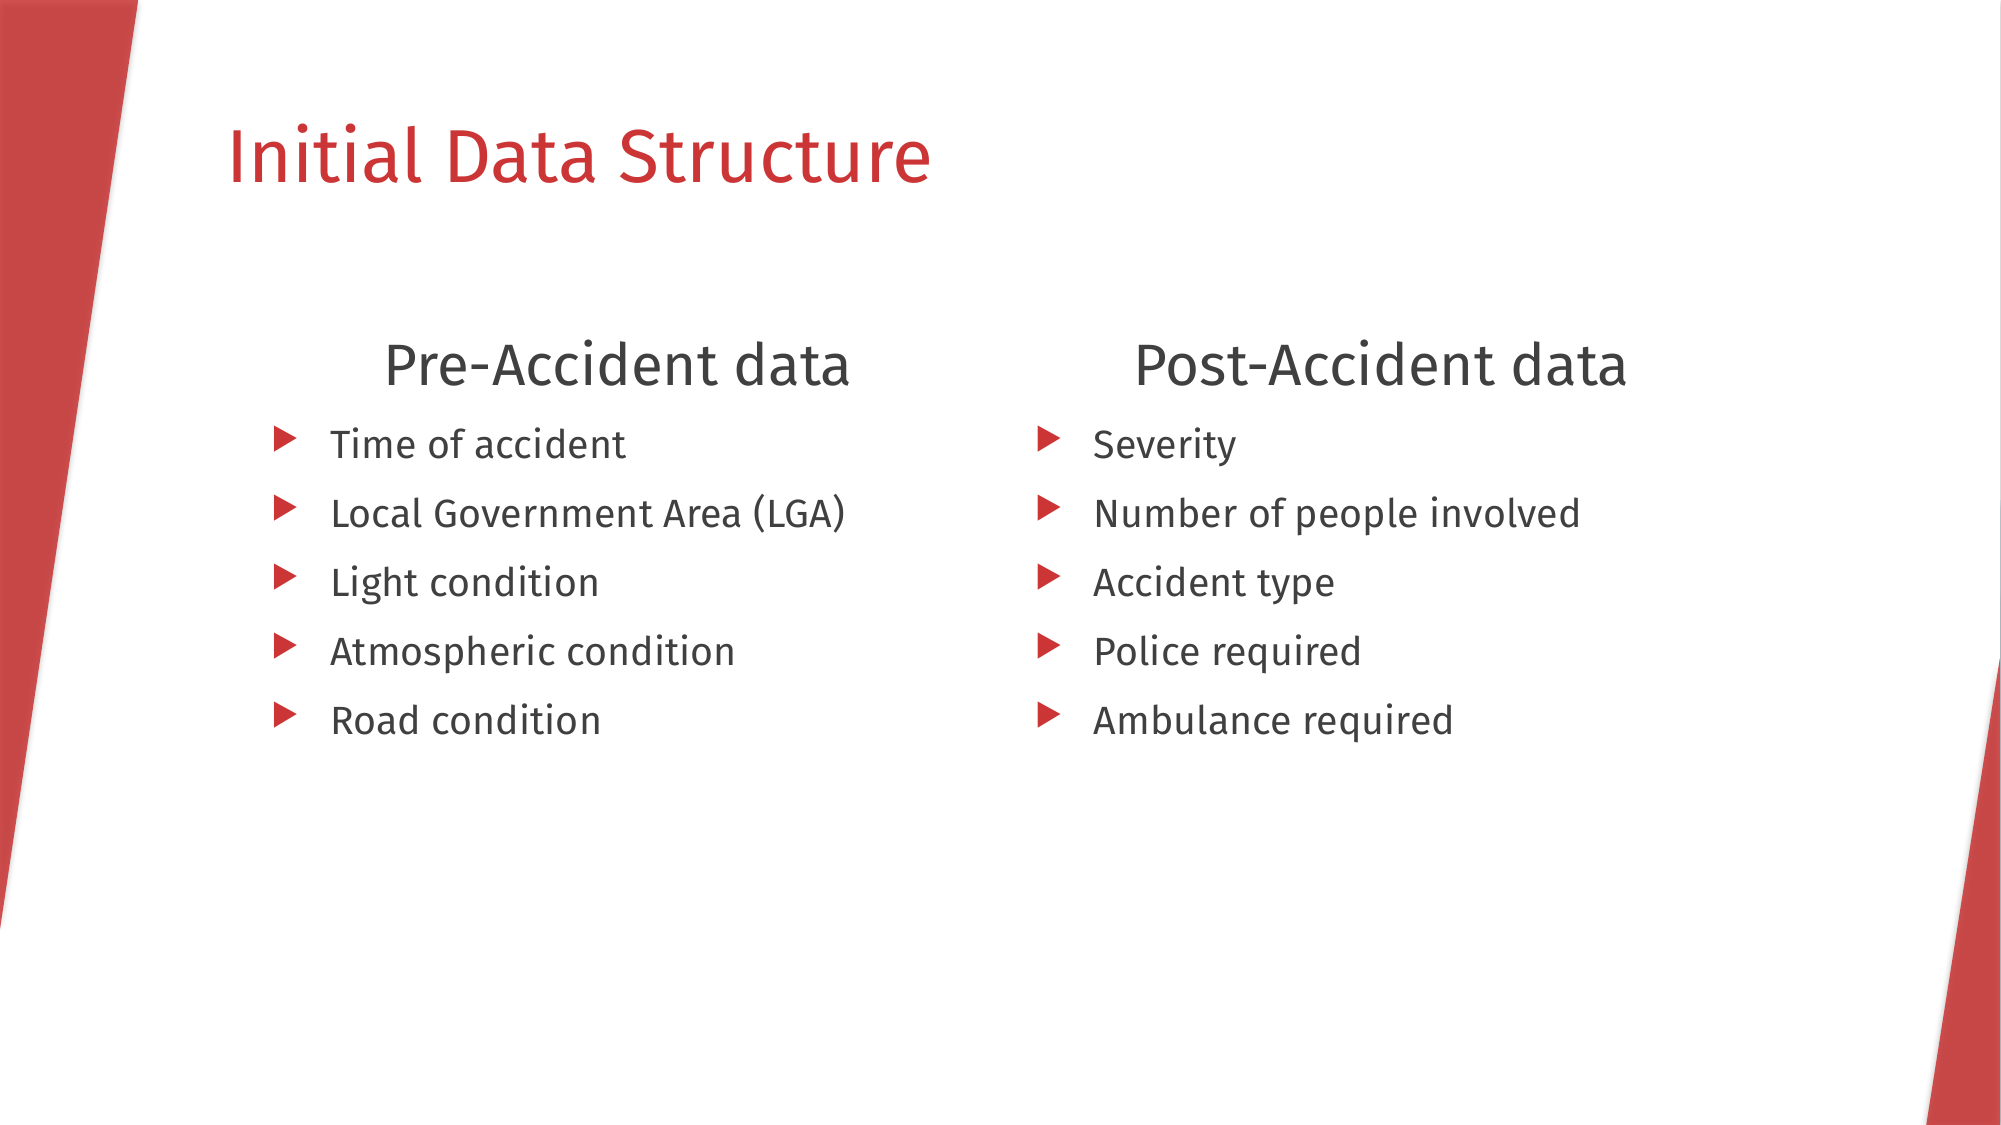

# Initial Data Structure
Pre-Accident data
Time of accident
Local Government Area (LGA)
Light condition
Atmospheric condition
Road condition

Post-Accident data
Severity
Number of people involved
Accident type
Police required
Ambulance required